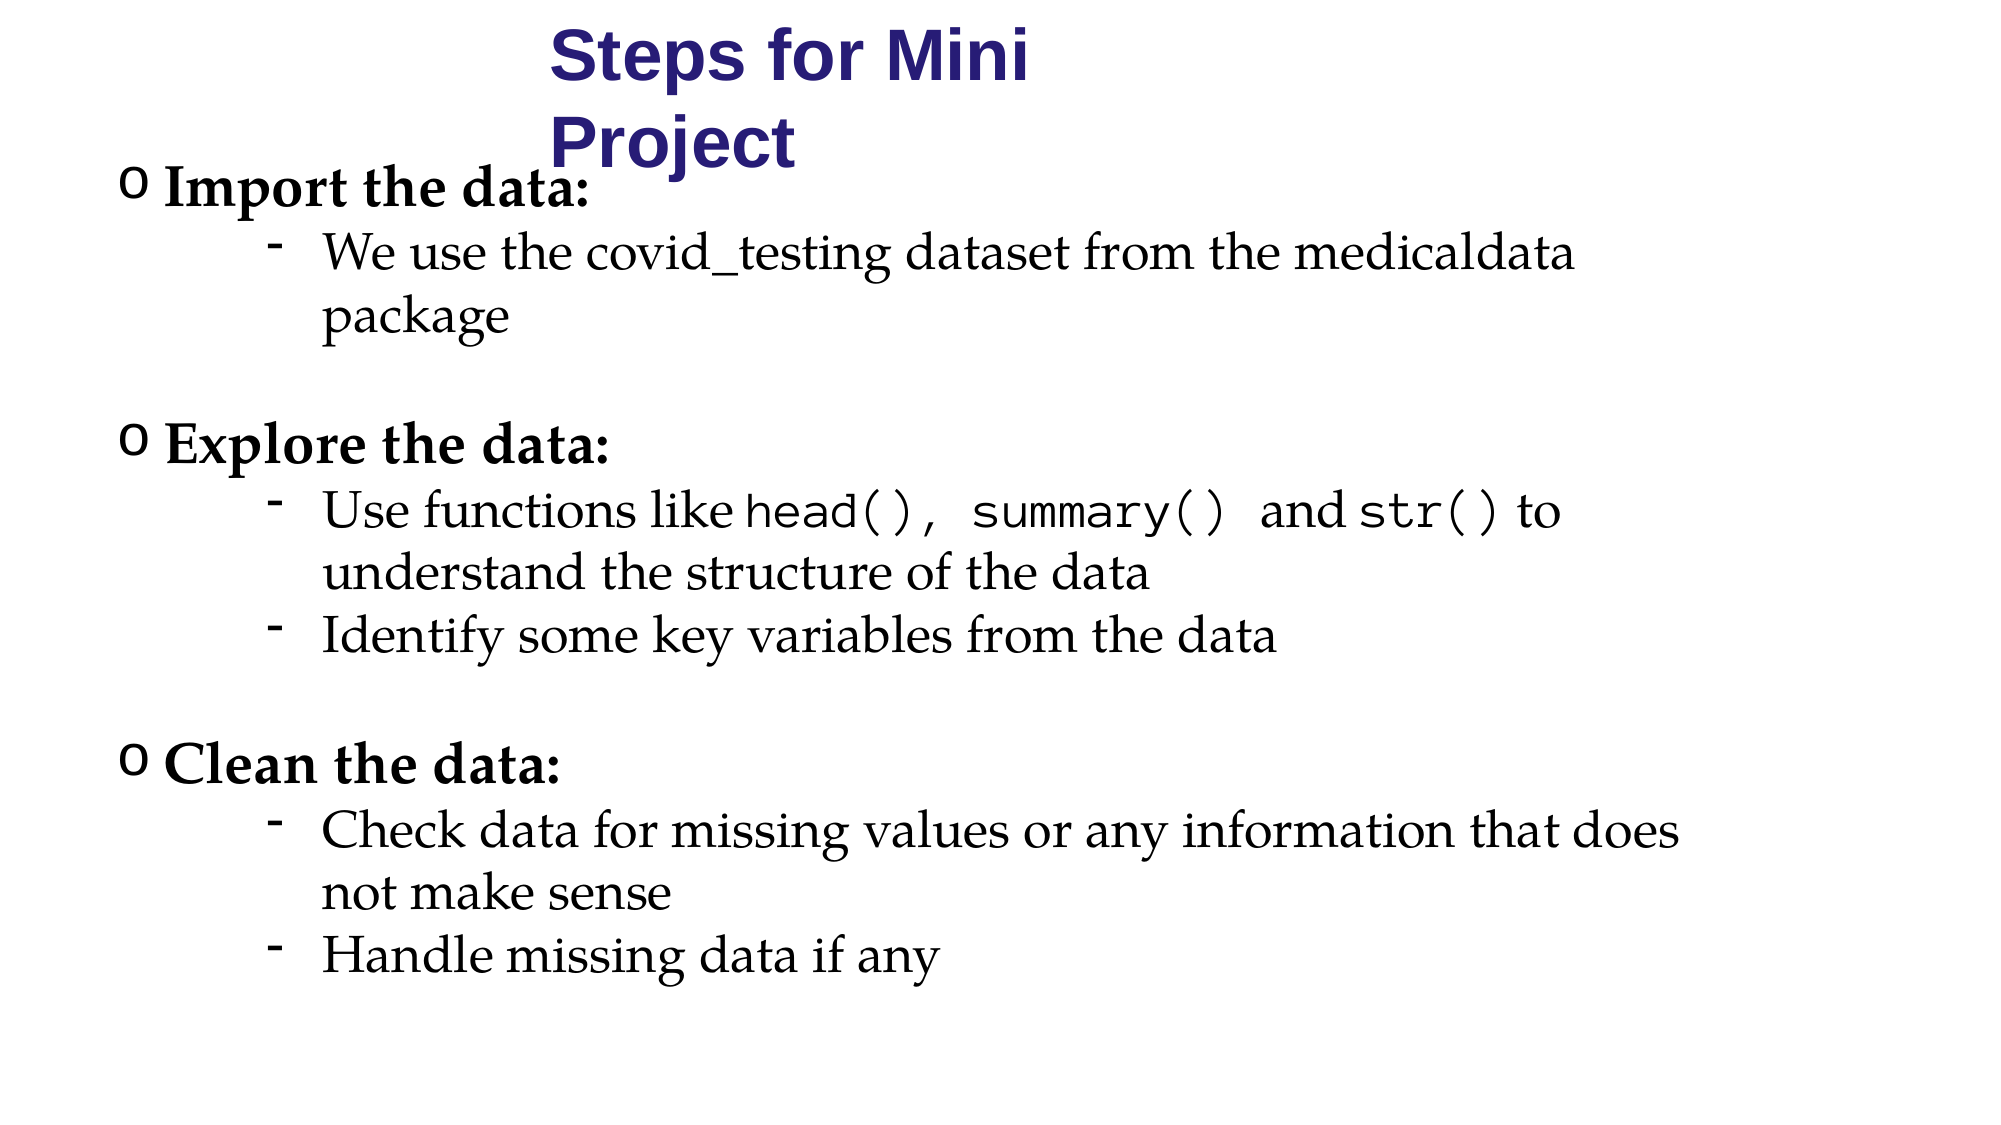

Steps for Mini Project
Import the data:
We use the covid_testing dataset from the medicaldata package

Explore the data:
Use functions like head(), summary() and str() to understand the structure of the data
Identify some key variables from the data

Clean the data:
Check data for missing values or any information that does not make sense
Handle missing data if any